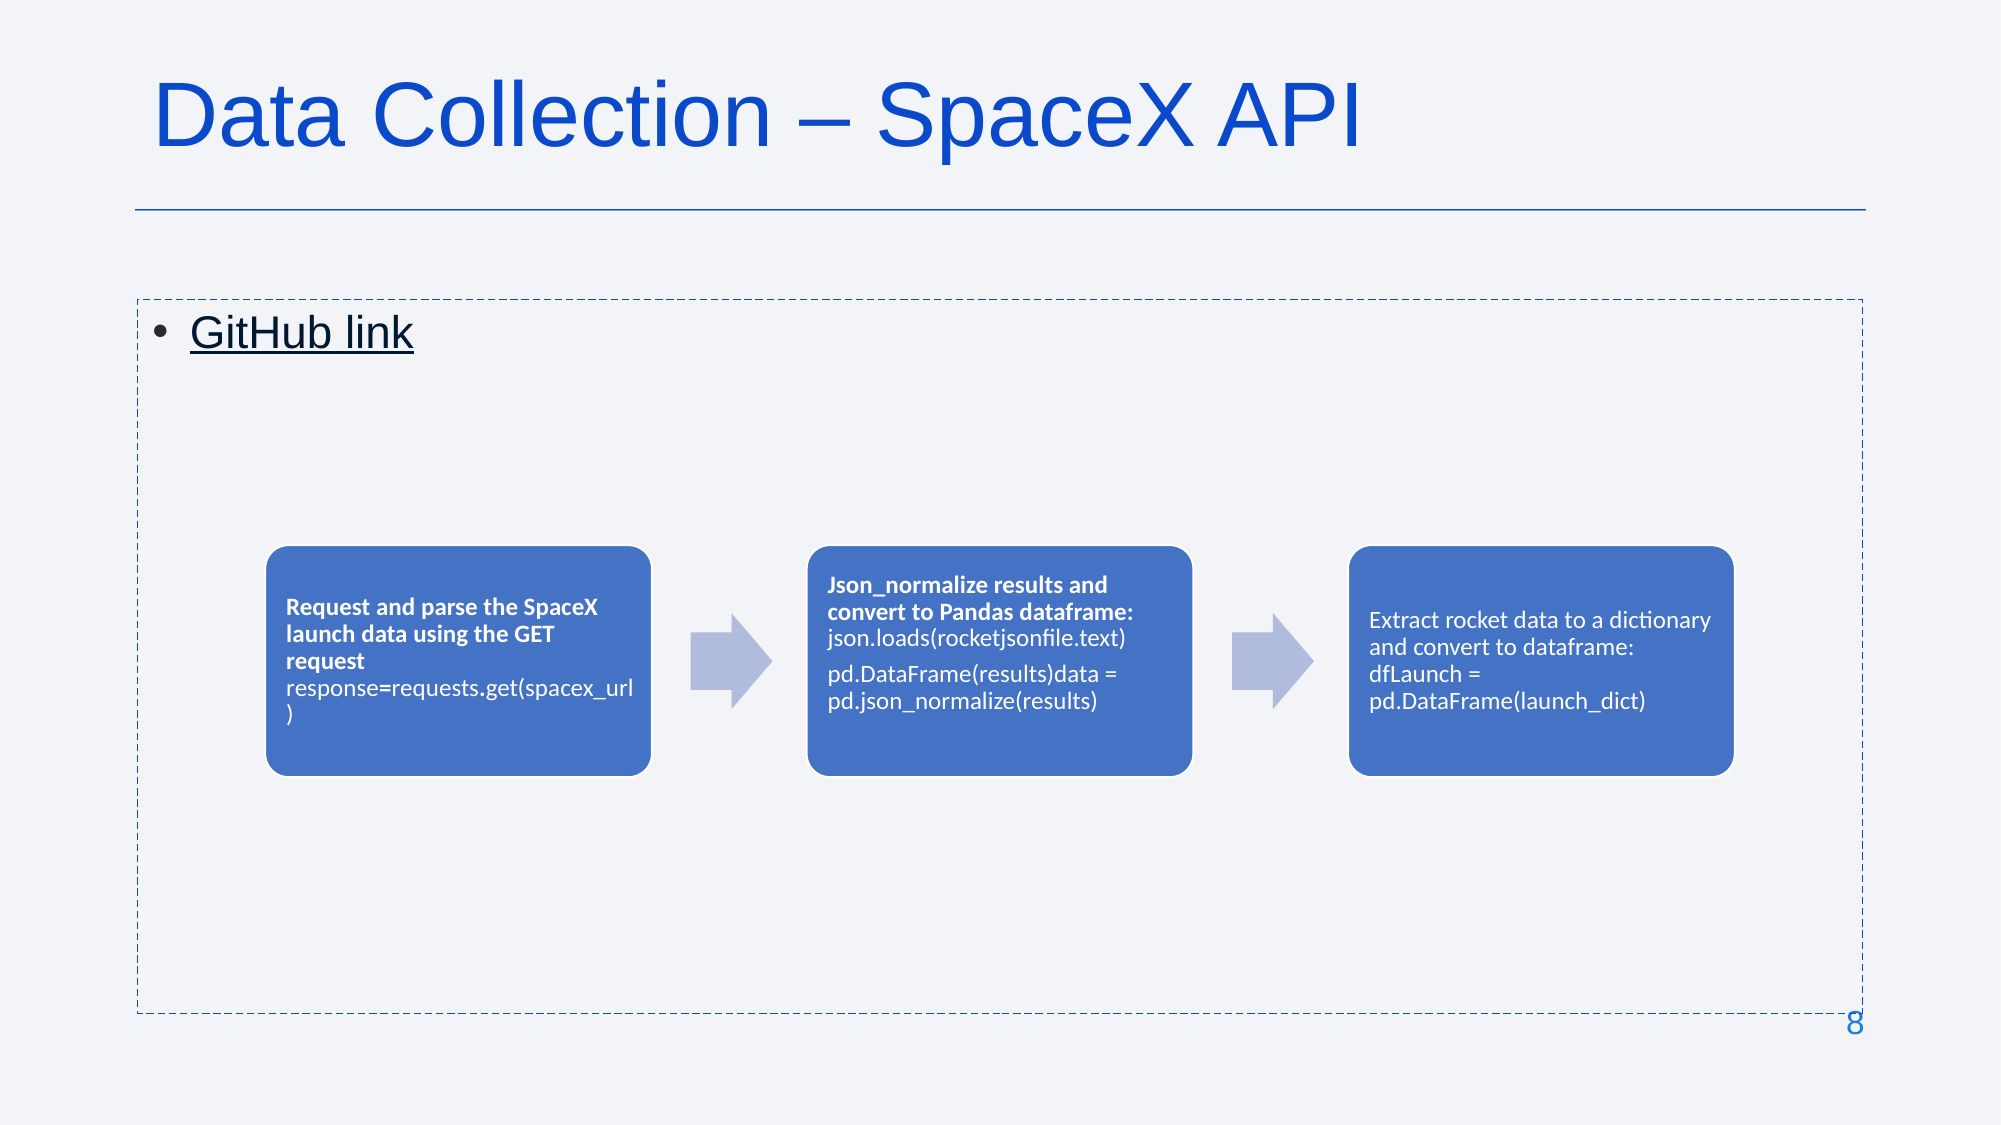

# Data Collection – SpaceX API
GitHub link

Request and parse the SpaceX launch data using the GET request
response=requests.get(spacex_url)

Json_normalize results and convert to Pandas dataframe:
json.loads(rocketjsonfile.text)
pd.DataFrame(results)data = pd.json_normalize(results)

Extract rocket data to a dictionary and convert to dataframe:
dfLaunch =  pd.DataFrame(launch_dict)
8